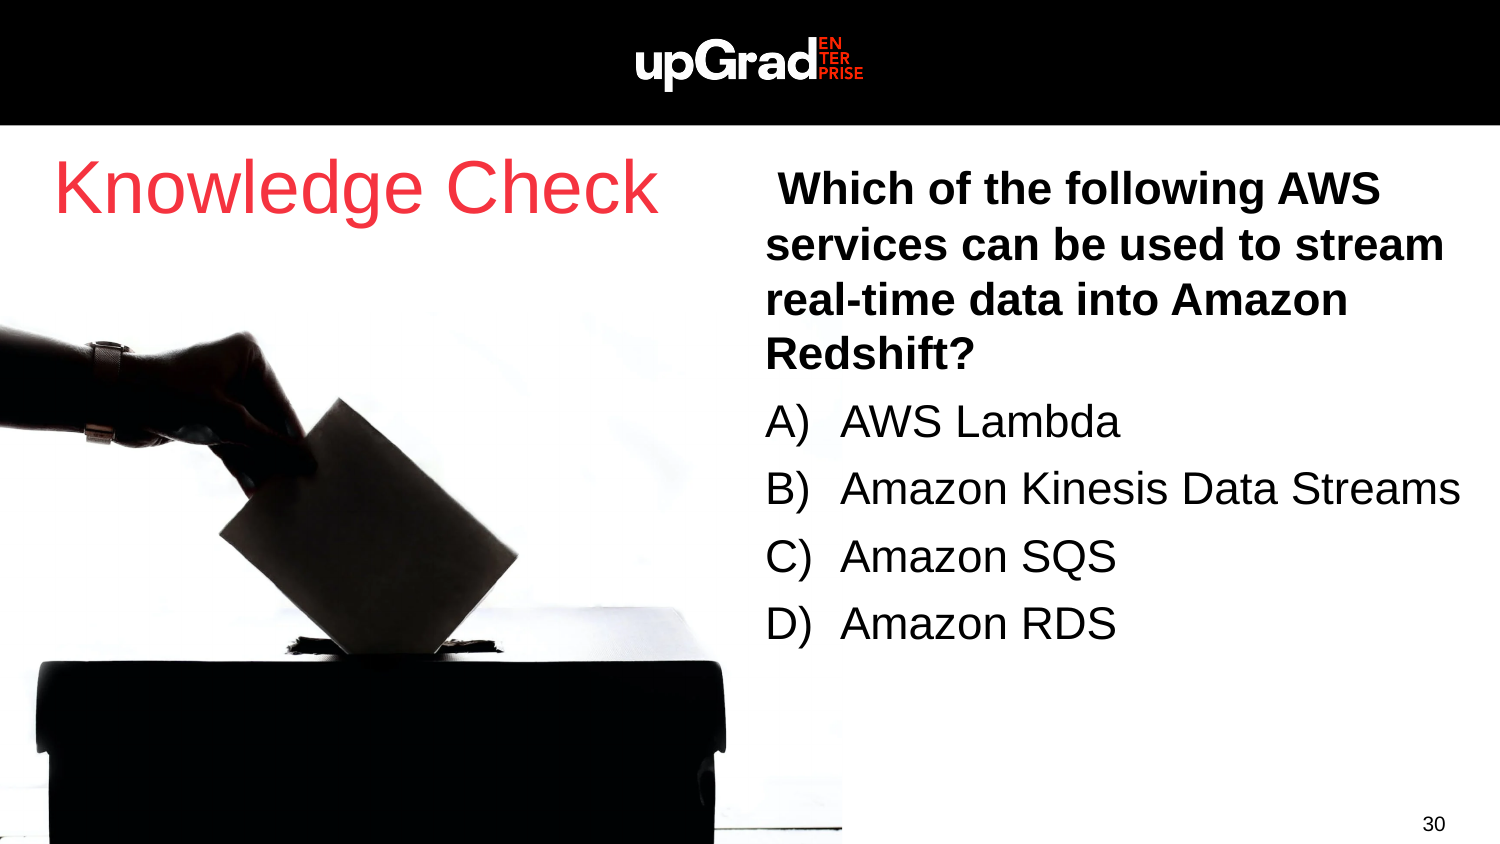

Knowledge Check
 Which of the following AWS services can be used to stream real-time data into Amazon Redshift?
AWS Lambda
Amazon Kinesis Data Streams
Amazon SQS
Amazon RDS
30